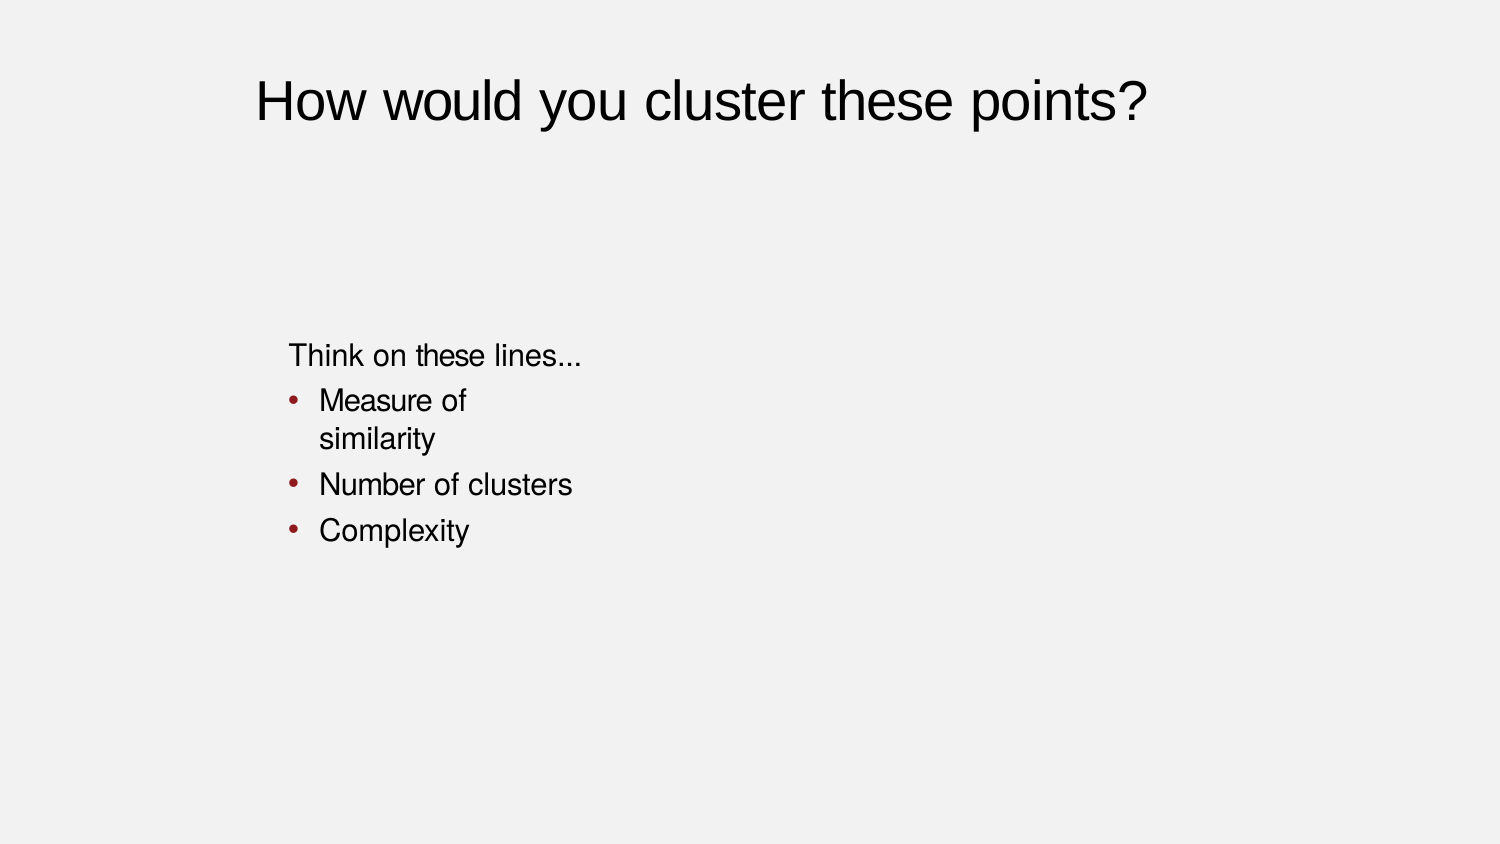

# How would you cluster these points?
Think on these lines...
Measure of similarity
Number of clusters
Complexity